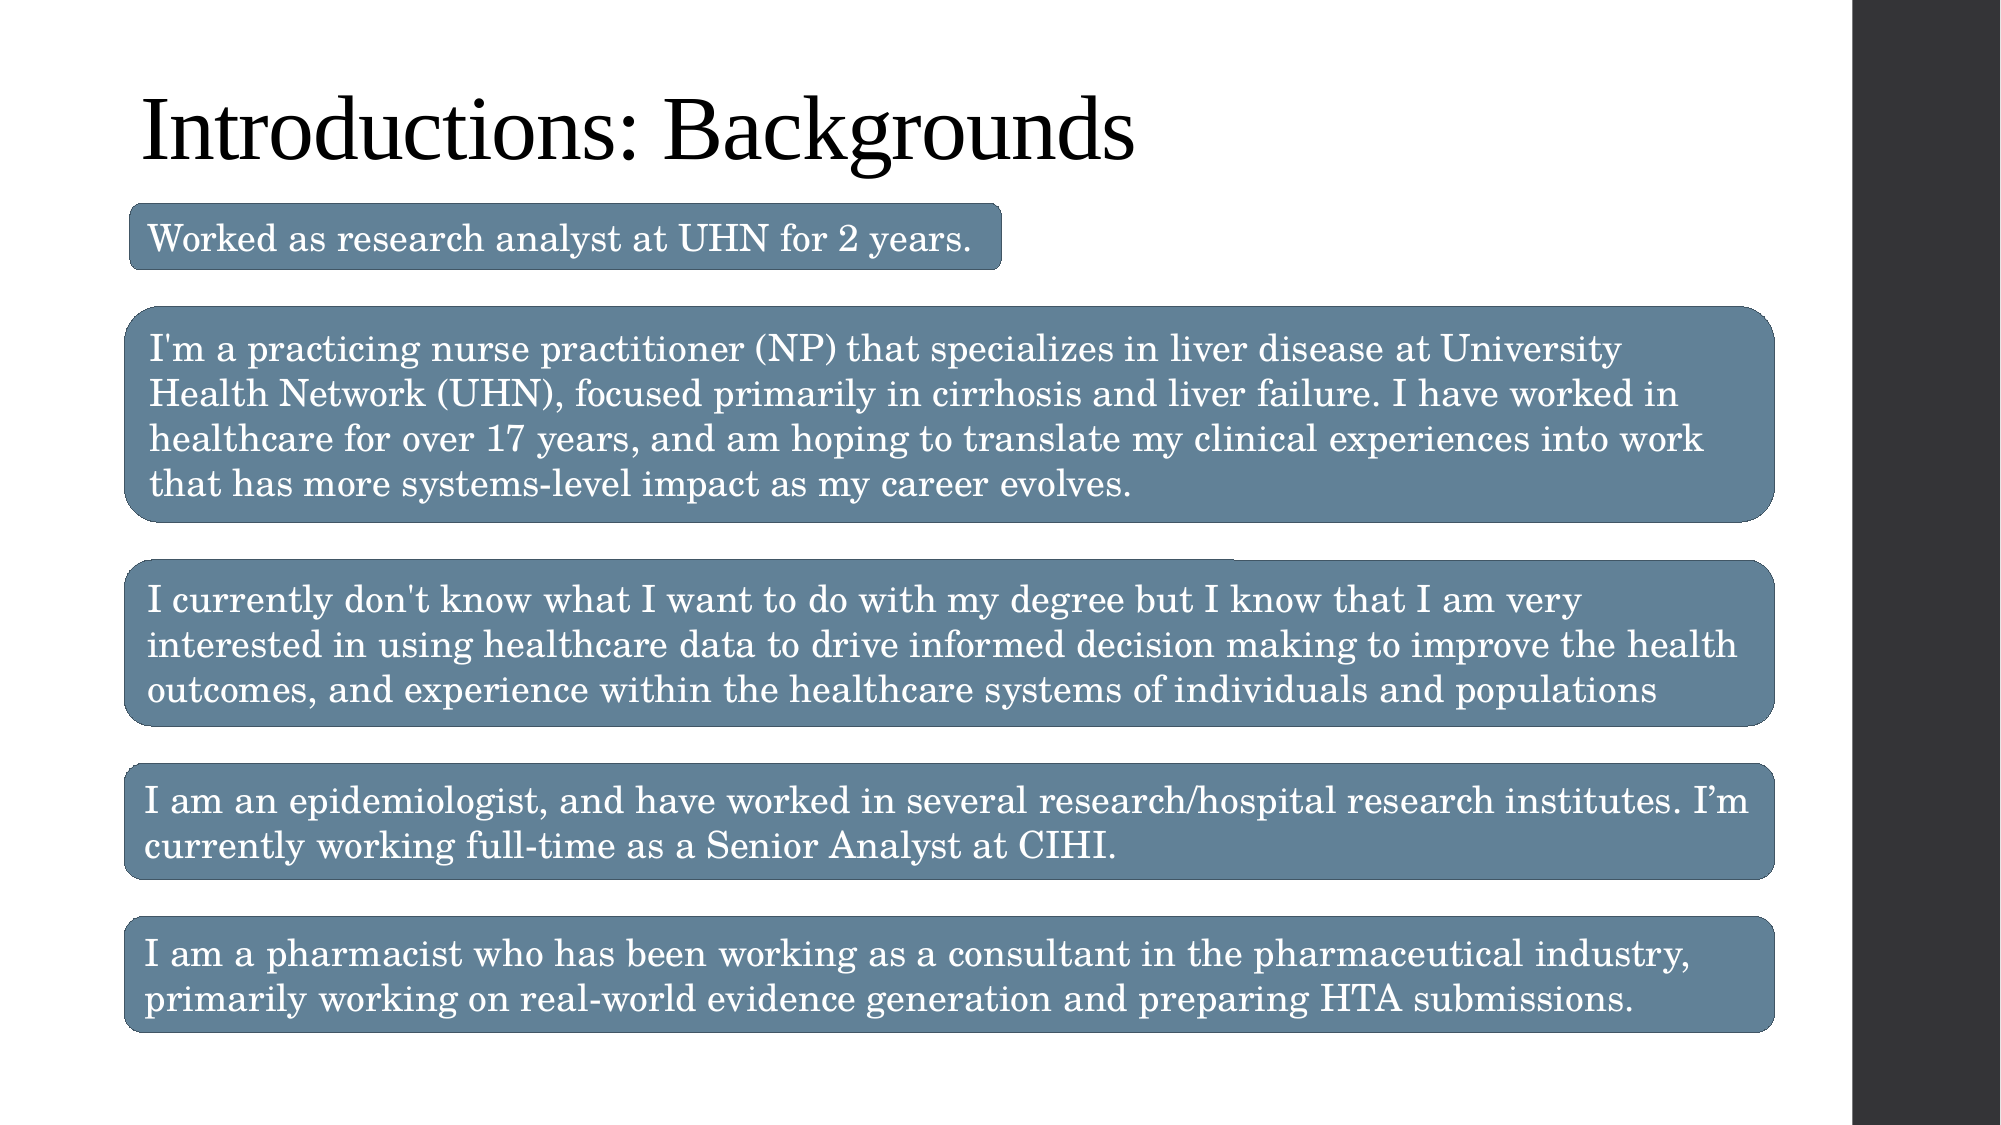

# Introductions: Backgrounds
Worked as research analyst at UHN for 2 years.
I'm a practicing nurse practitioner (NP) that specializes in liver disease at University Health Network (UHN), focused primarily in cirrhosis and liver failure. I have worked in healthcare for over 17 years, and am hoping to translate my clinical experiences into work that has more systems-level impact as my career evolves.
I currently don't know what I want to do with my degree but I know that I am very interested in using healthcare data to drive informed decision making to improve the health outcomes, and experience within the healthcare systems of individuals and populations
I am an epidemiologist, and have worked in several research/hospital research institutes. I’m currently working full-time as a Senior Analyst at CIHI.
I am a pharmacist who has been working as a consultant in the pharmaceutical industry, primarily working on real-world evidence generation and preparing HTA submissions.